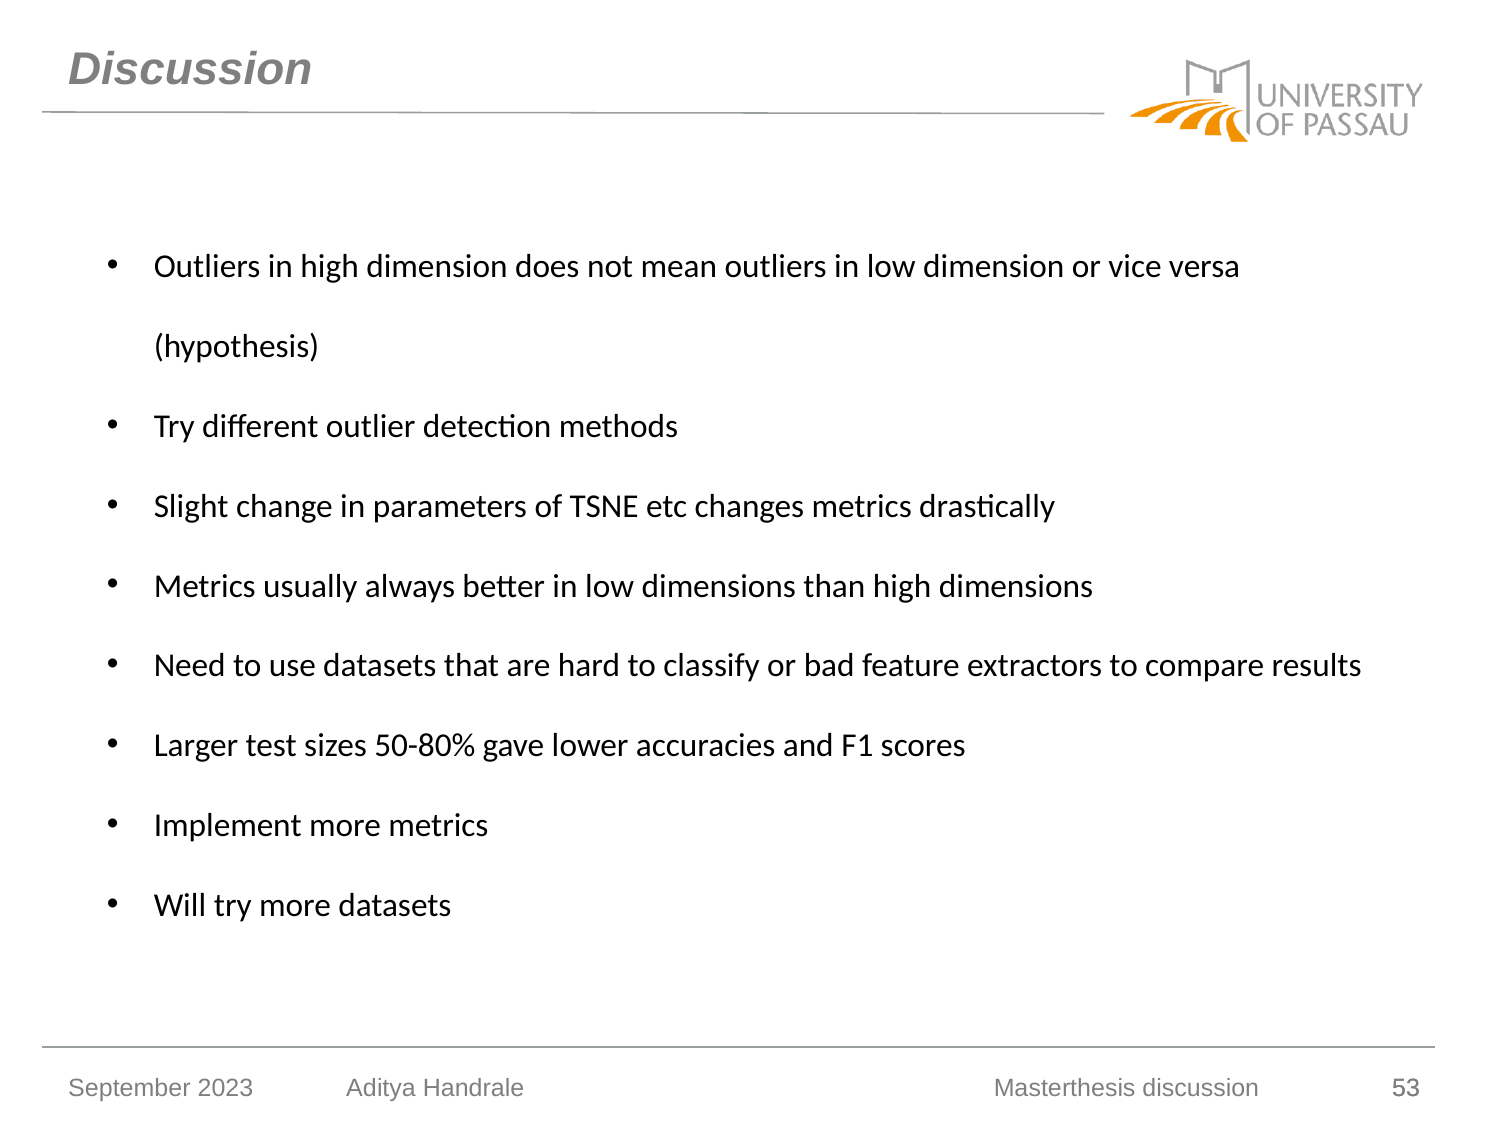

# Discussion
Outliers in high dimension does not mean outliers in low dimension or vice versa (hypothesis)
Try different outlier detection methods
Slight change in parameters of TSNE etc changes metrics drastically
Metrics usually always better in low dimensions than high dimensions
Need to use datasets that are hard to classify or bad feature extractors to compare results
Larger test sizes 50-80% gave lower accuracies and F1 scores
Implement more metrics
Will try more datasets

September 2023
Aditya Handrale
Masterthesis discussion
53
53